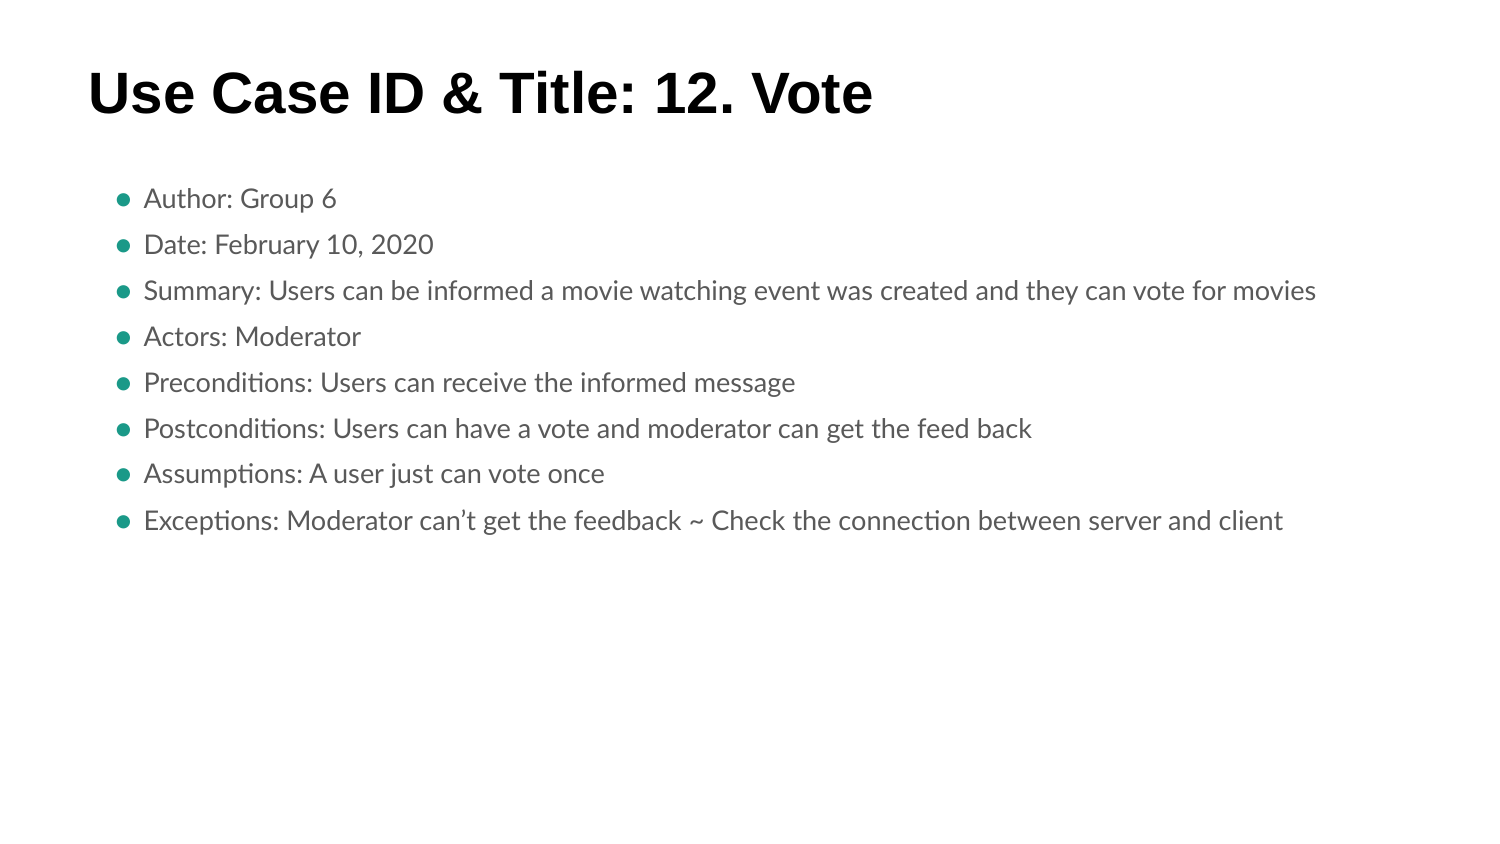

# Use Case ID & Title: 12. Vote
Author: Group 6
Date: February 10, 2020
Summary: Users can be informed a movie watching event was created and they can vote for movies
Actors: Moderator
Preconditions: Users can receive the informed message
Postconditions: Users can have a vote and moderator can get the feed back
Assumptions: A user just can vote once
Exceptions: Moderator can’t get the feedback ~ Check the connection between server and client